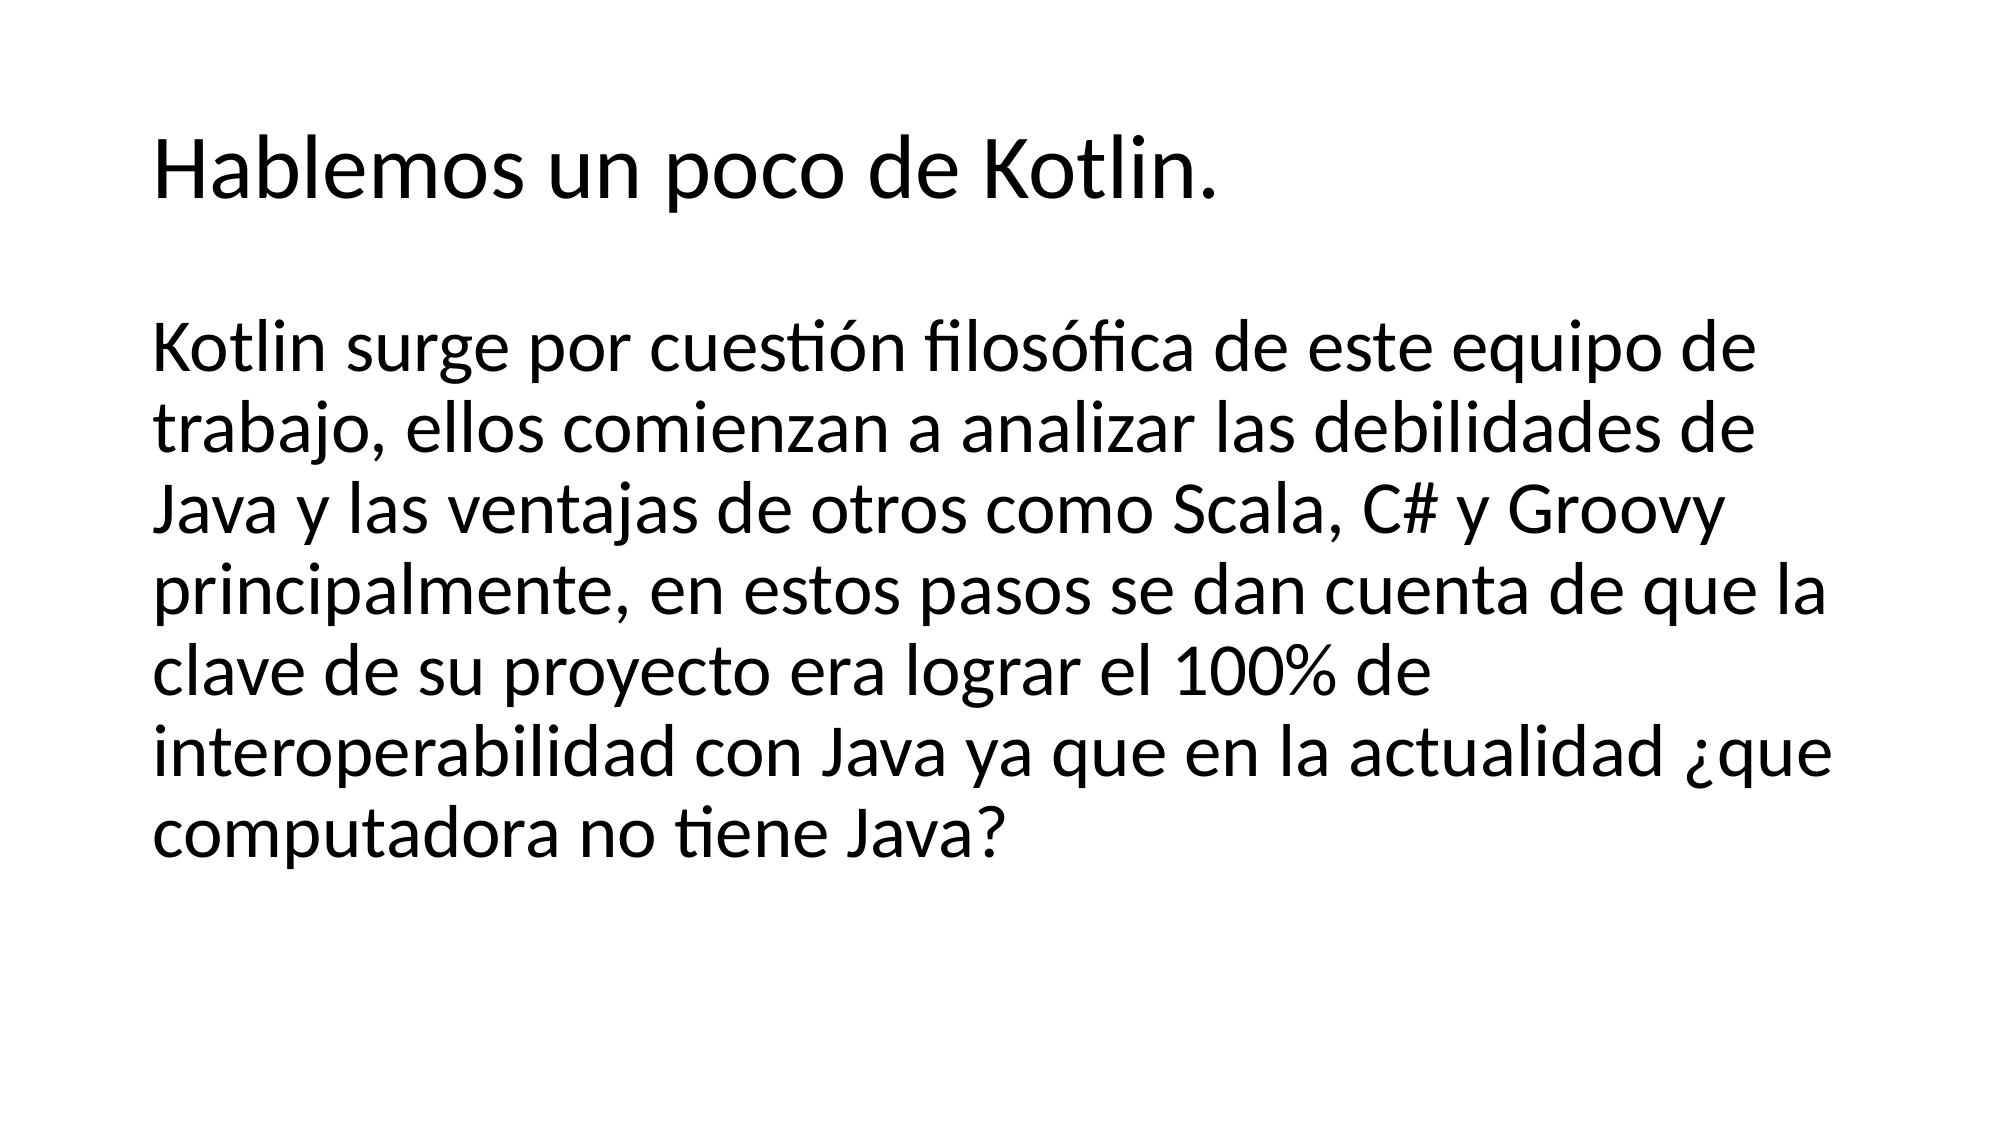

# Hablemos un poco de Kotlin.
Kotlin surge por cuestión filosófica de este equipo de trabajo, ellos comienzan a analizar las debilidades de Java y las ventajas de otros como Scala, C# y Groovy principalmente, en estos pasos se dan cuenta de que la clave de su proyecto era lograr el 100% de interoperabilidad con Java ya que en la actualidad ¿que computadora no tiene Java?